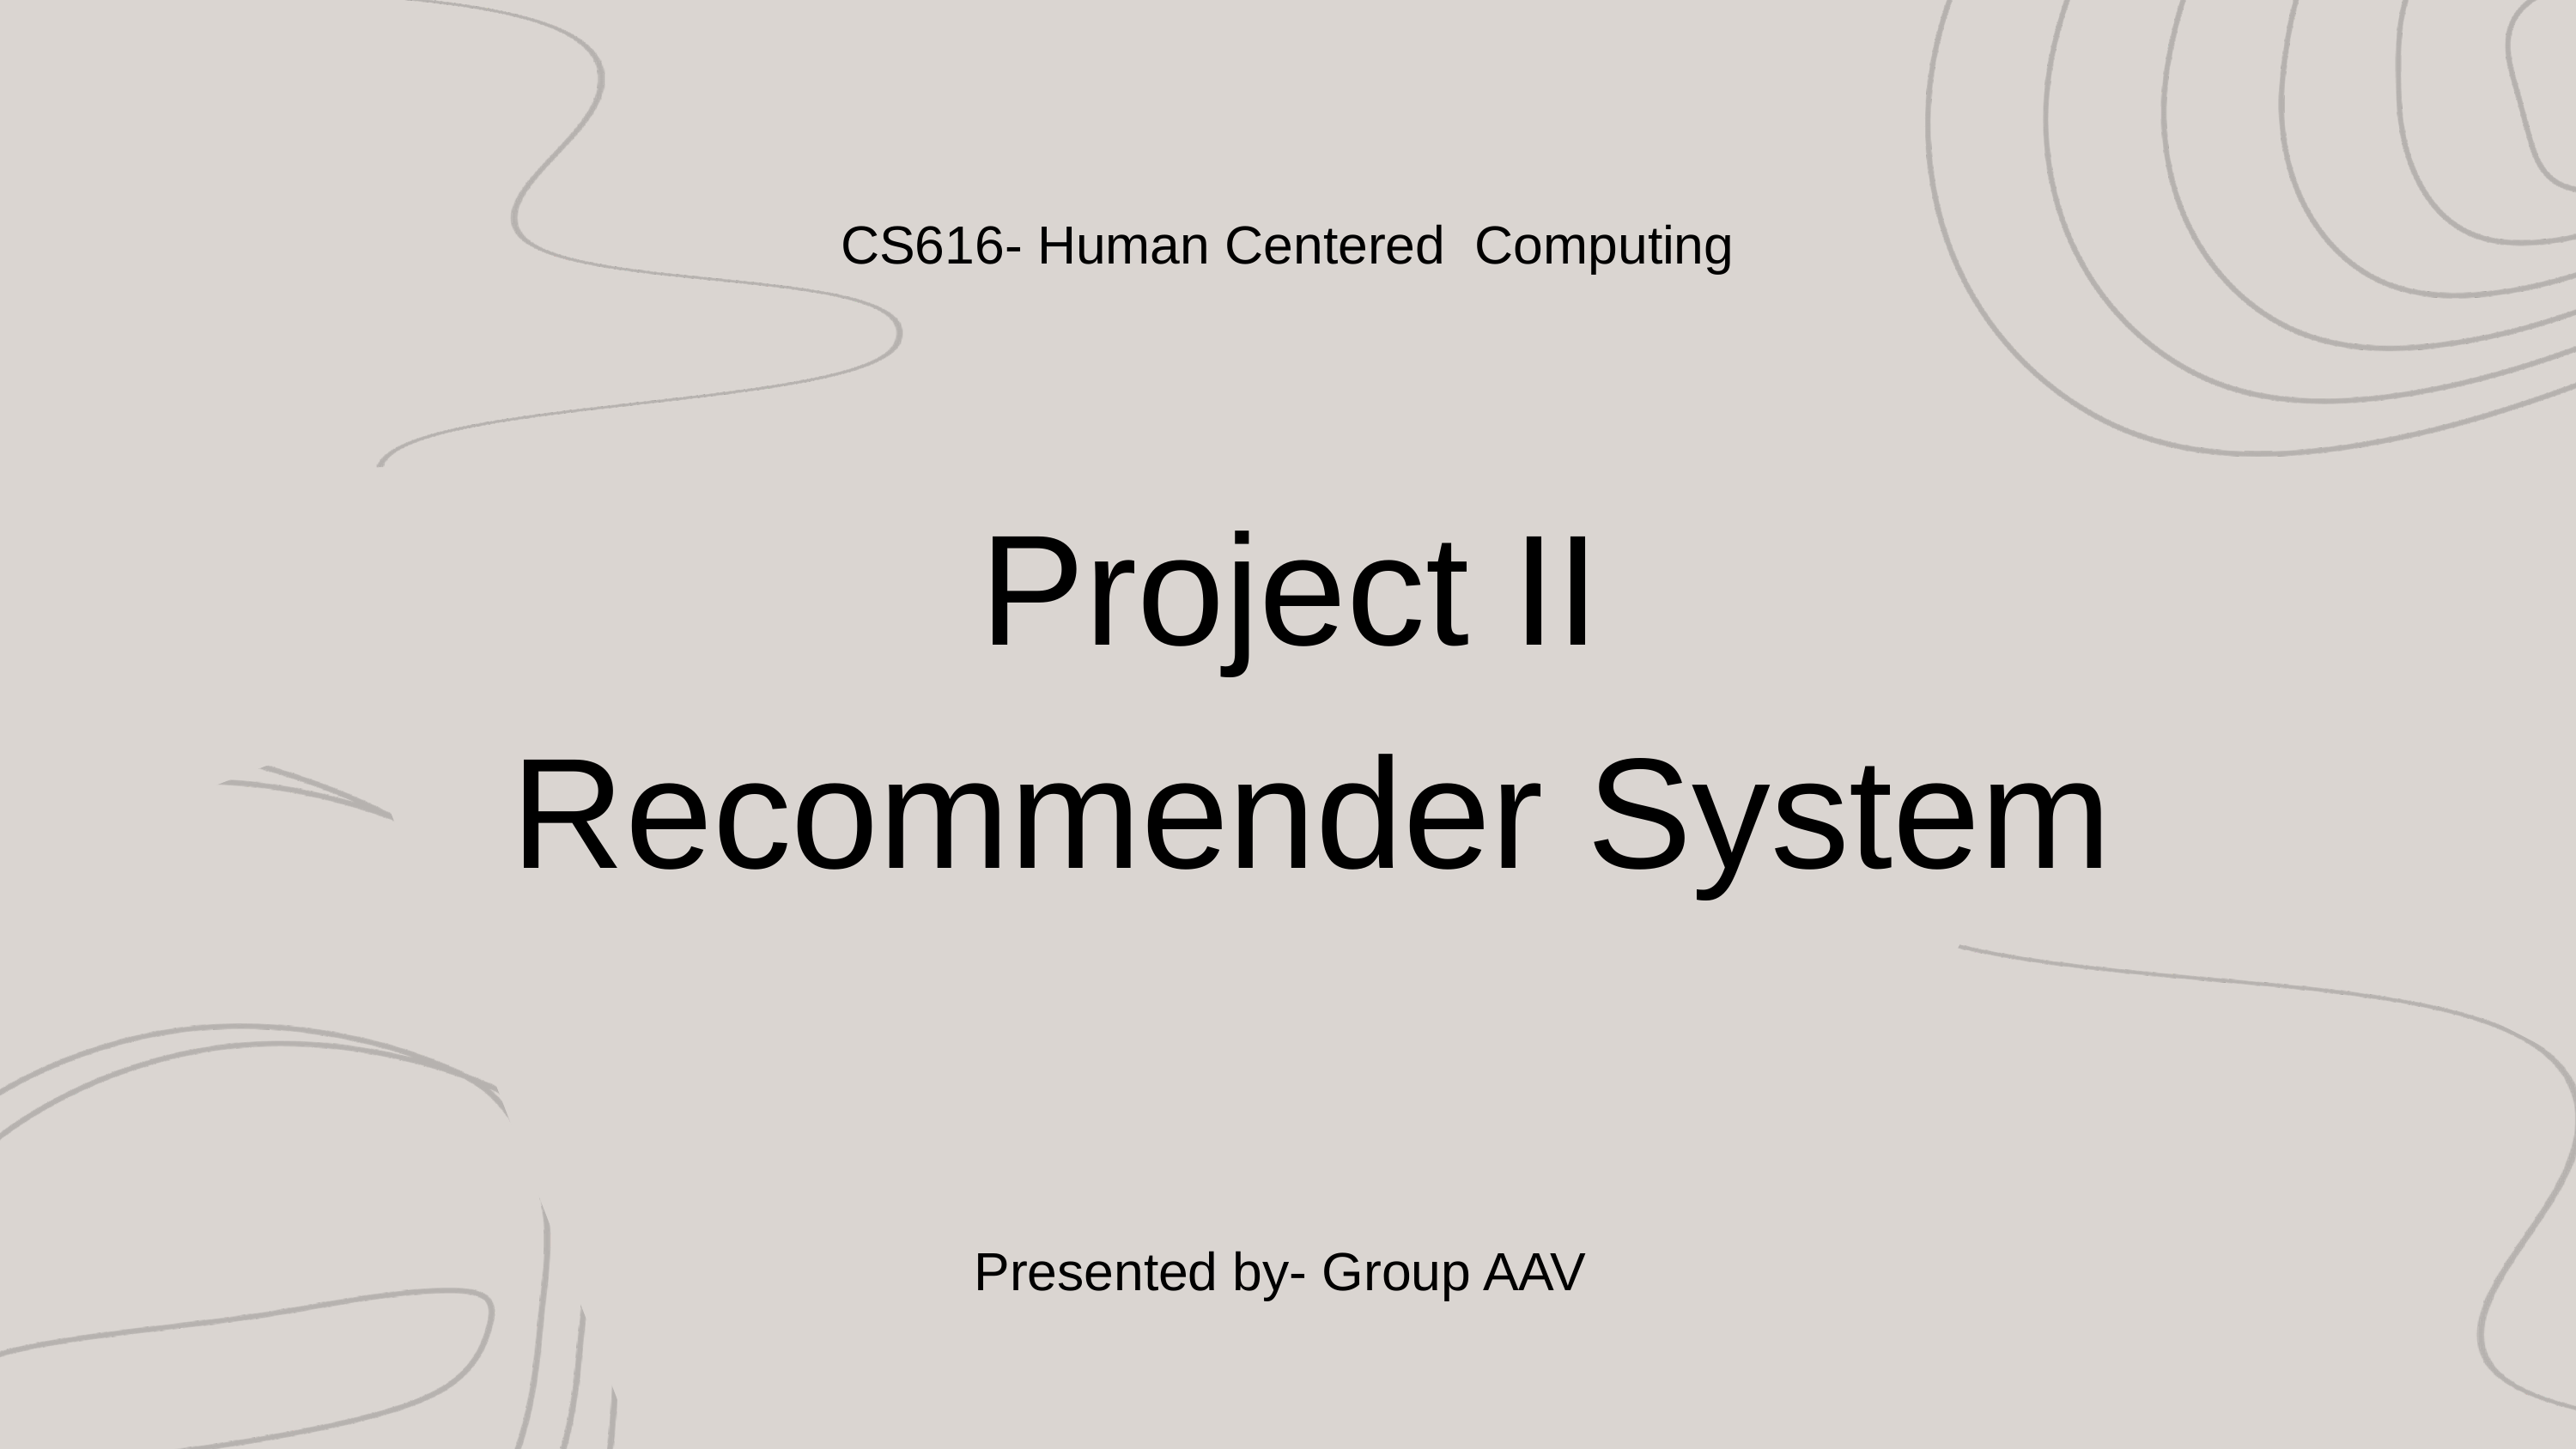

CS616- Human Centered  Computing
Project II
Recommender System

Presented by- Group AAV